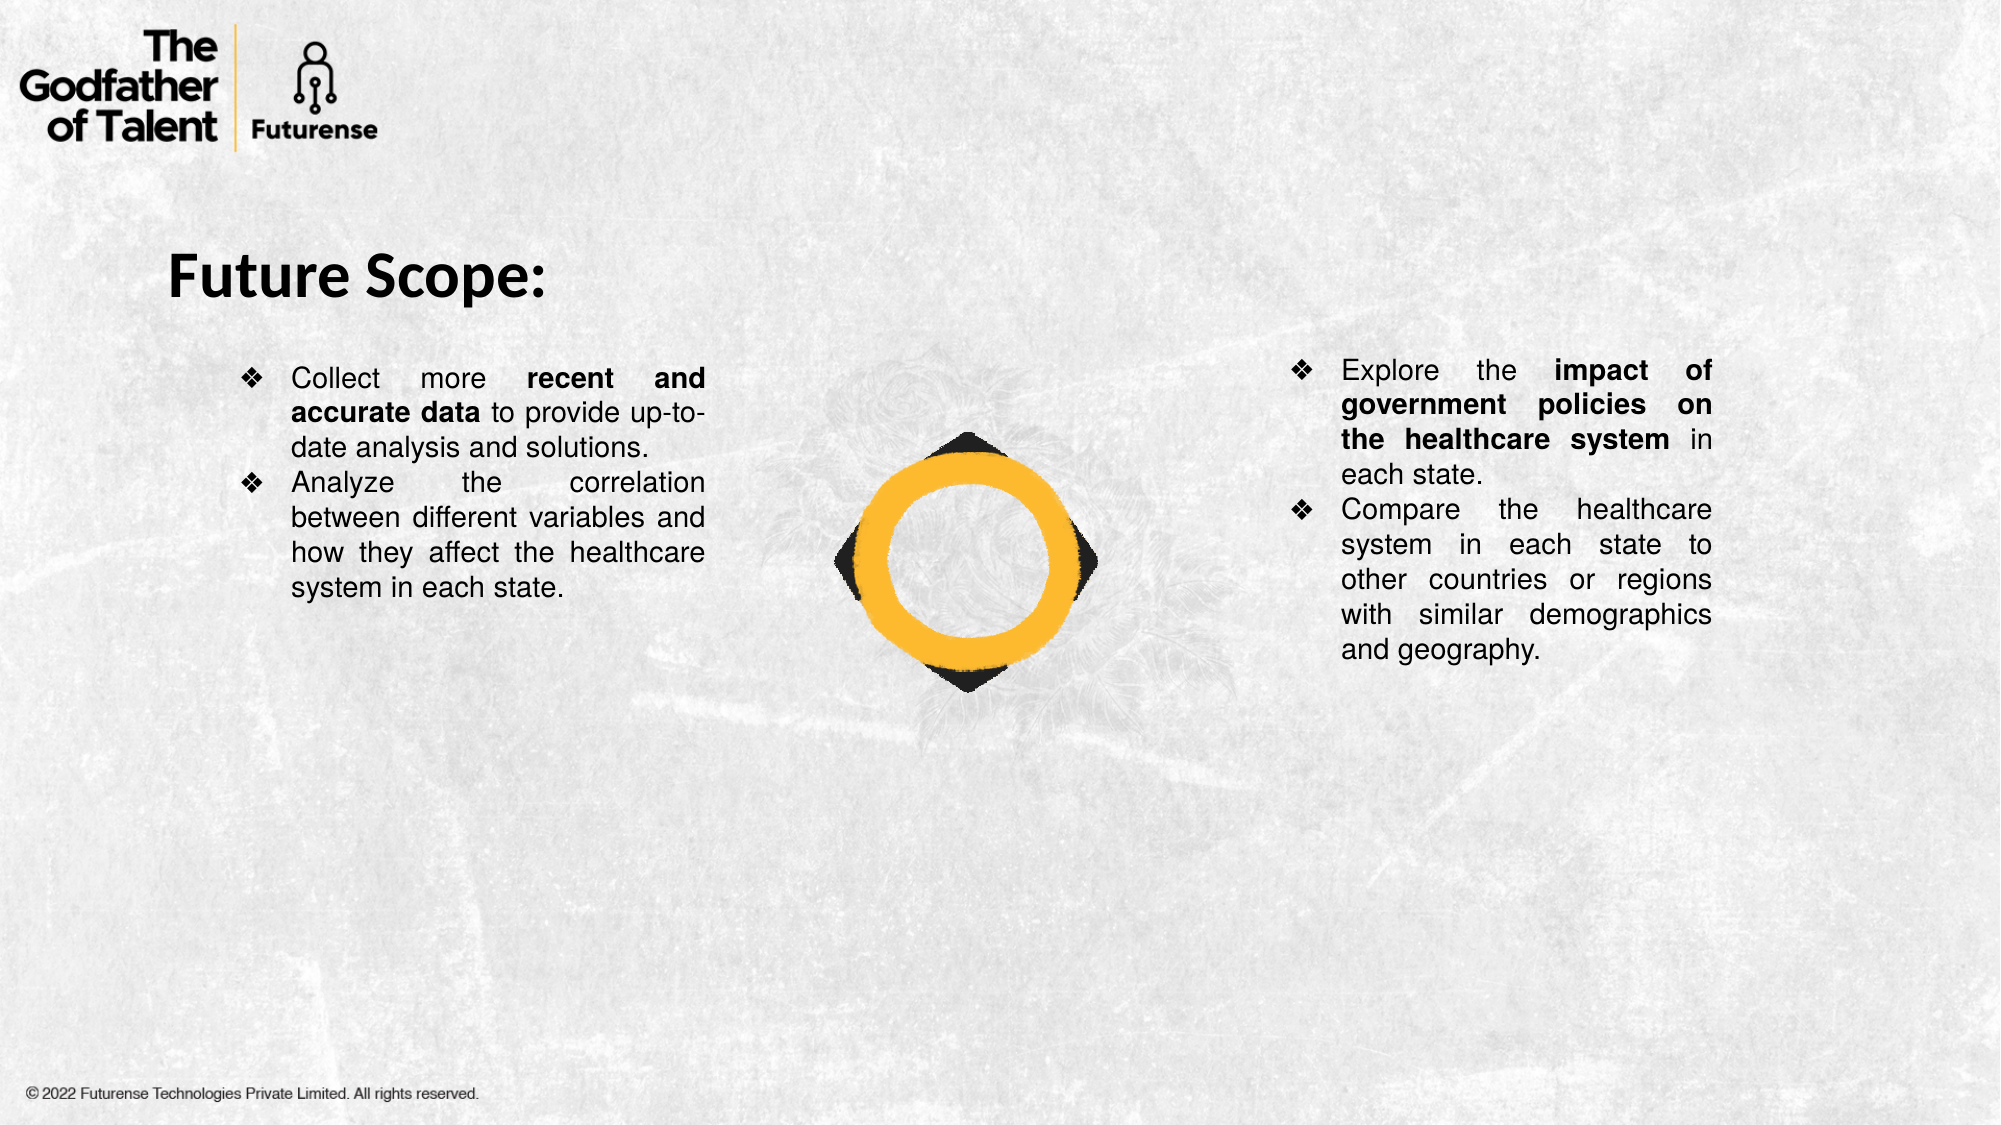

Future Scope:
Explore the impact of government policies on the healthcare system in each state.
Compare the healthcare system in each state to other countries or regions with similar demographics and geography.
Collect more recent and accurate data to provide up-to-date analysis and solutions.
Analyze the correlation between different variables and how they affect the healthcare system in each state.